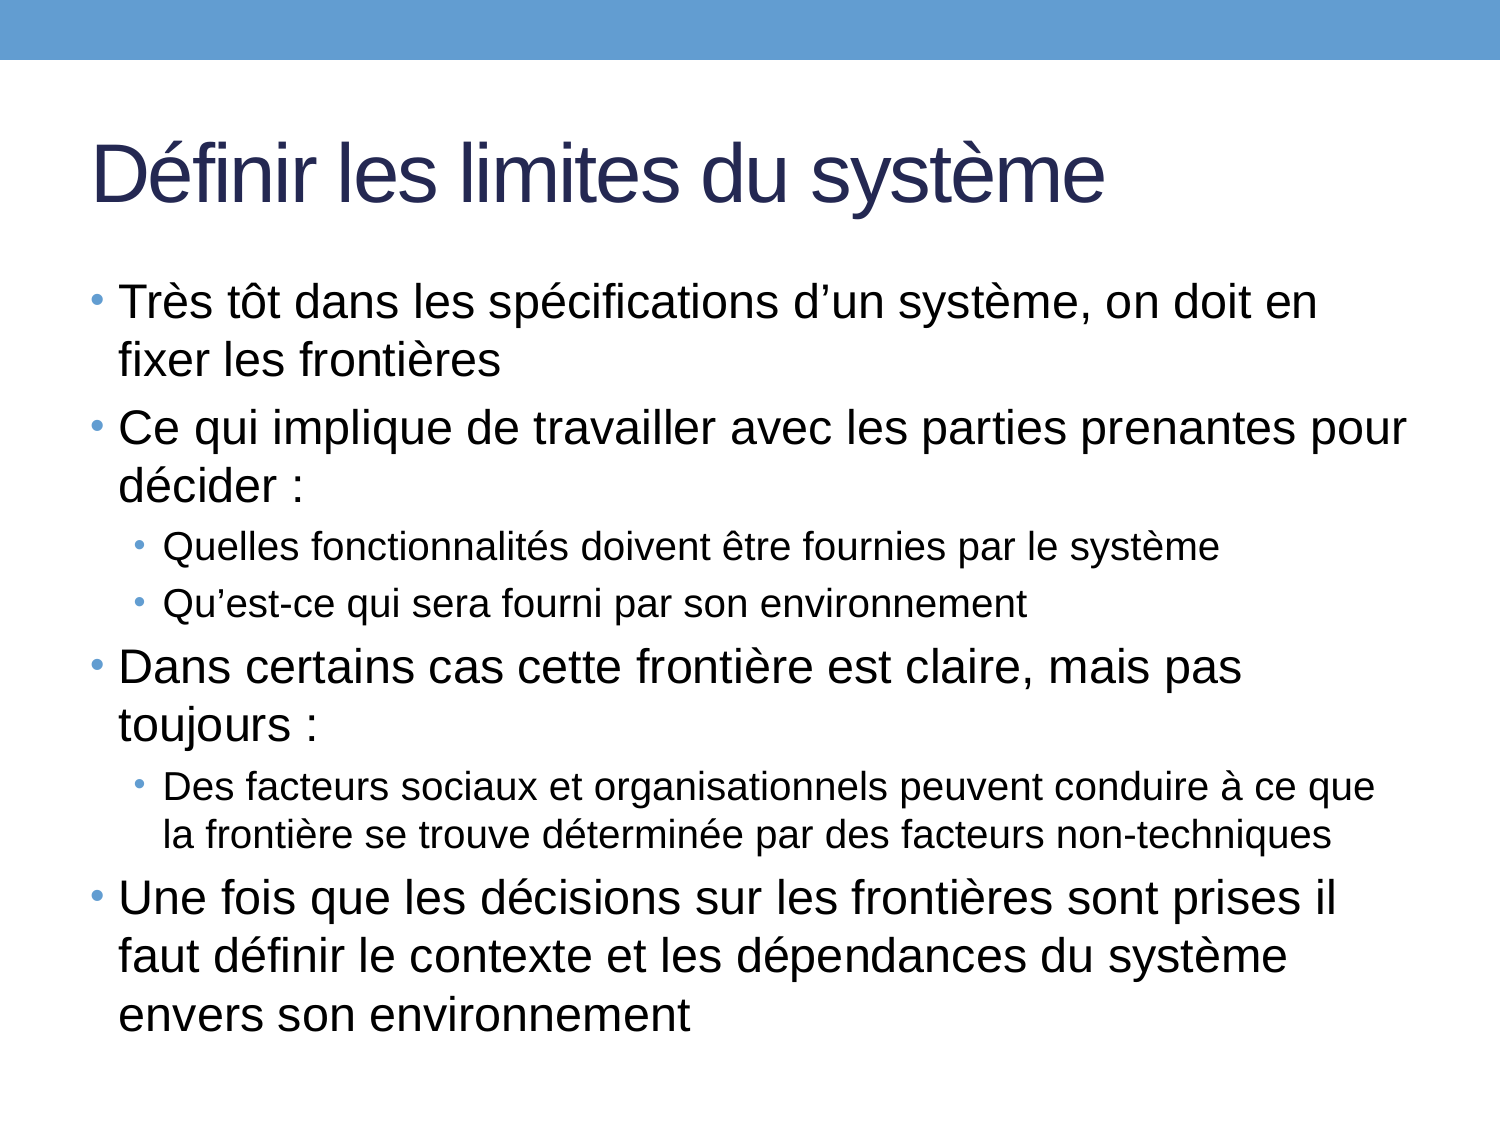

# Définir les limites du système
Très tôt dans les spécifications d’un système, on doit en fixer les frontières
Ce qui implique de travailler avec les parties prenantes pour décider :
Quelles fonctionnalités doivent être fournies par le système
Qu’est-ce qui sera fourni par son environnement
Dans certains cas cette frontière est claire, mais pas toujours :
Des facteurs sociaux et organisationnels peuvent conduire à ce que la frontière se trouve déterminée par des facteurs non-techniques
Une fois que les décisions sur les frontières sont prises il faut définir le contexte et les dépendances du système envers son environnement